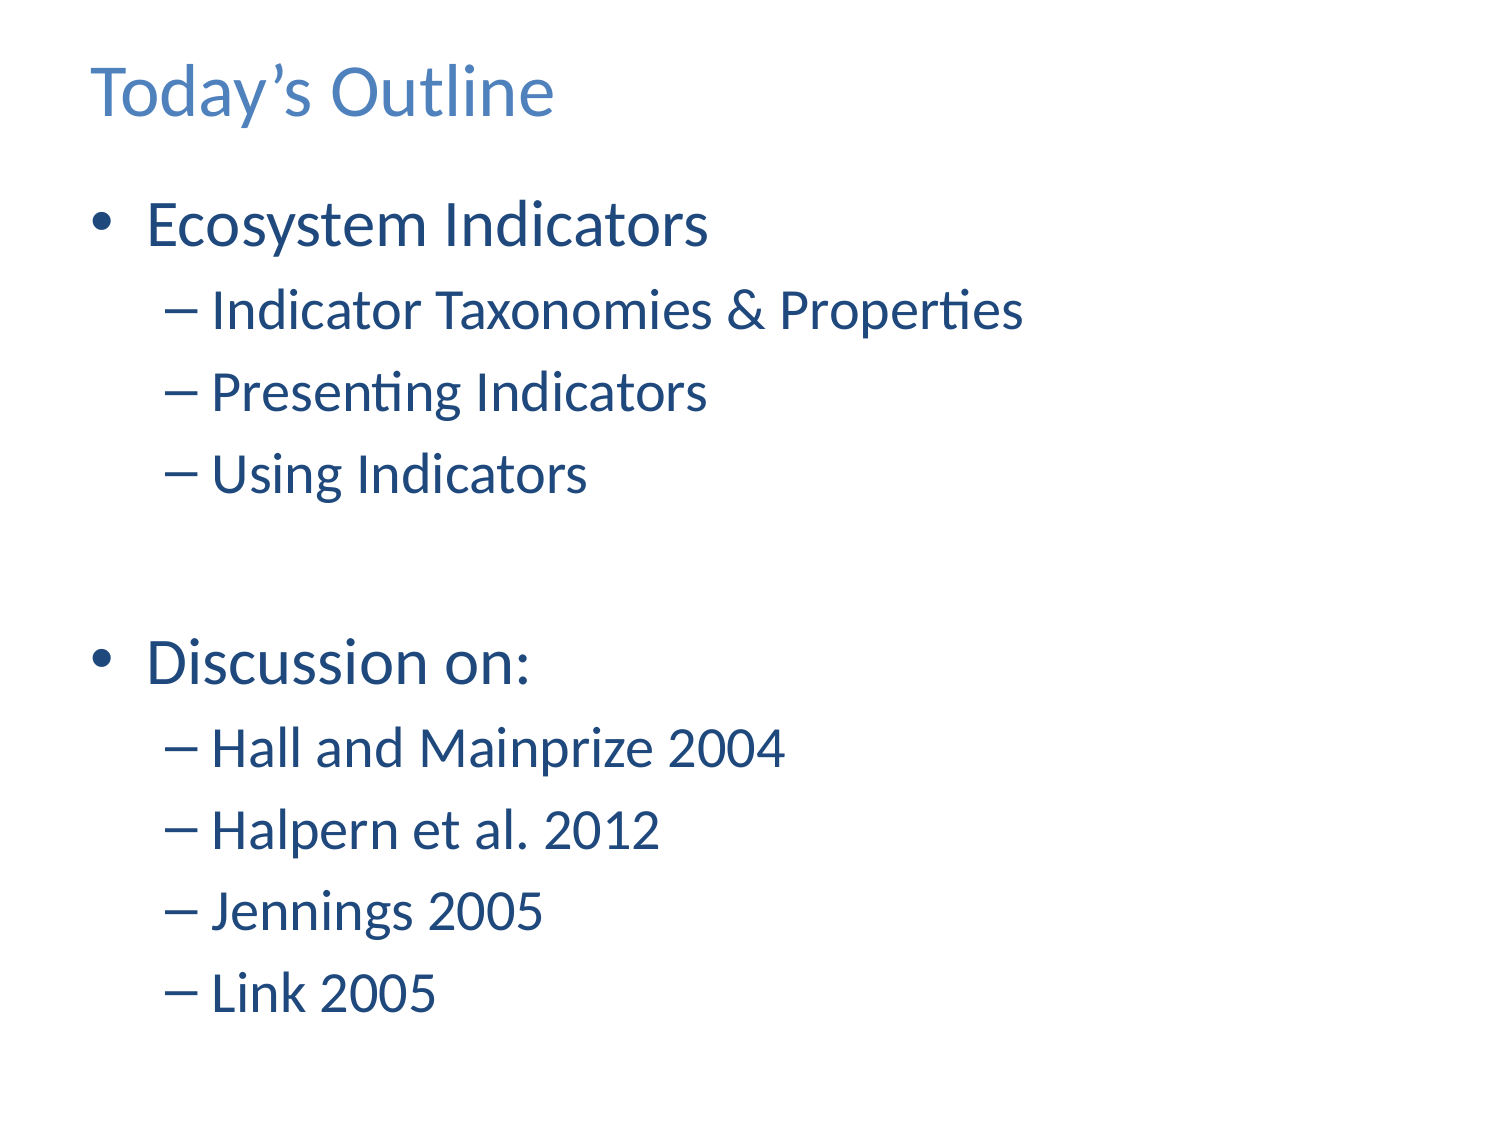

# Today’s Outline
Ecosystem Indicators
Indicator Taxonomies & Properties
Presenting Indicators
Using Indicators

Discussion on:
Hall and Mainprize 2004
Halpern et al. 2012
Jennings 2005
Link 2005